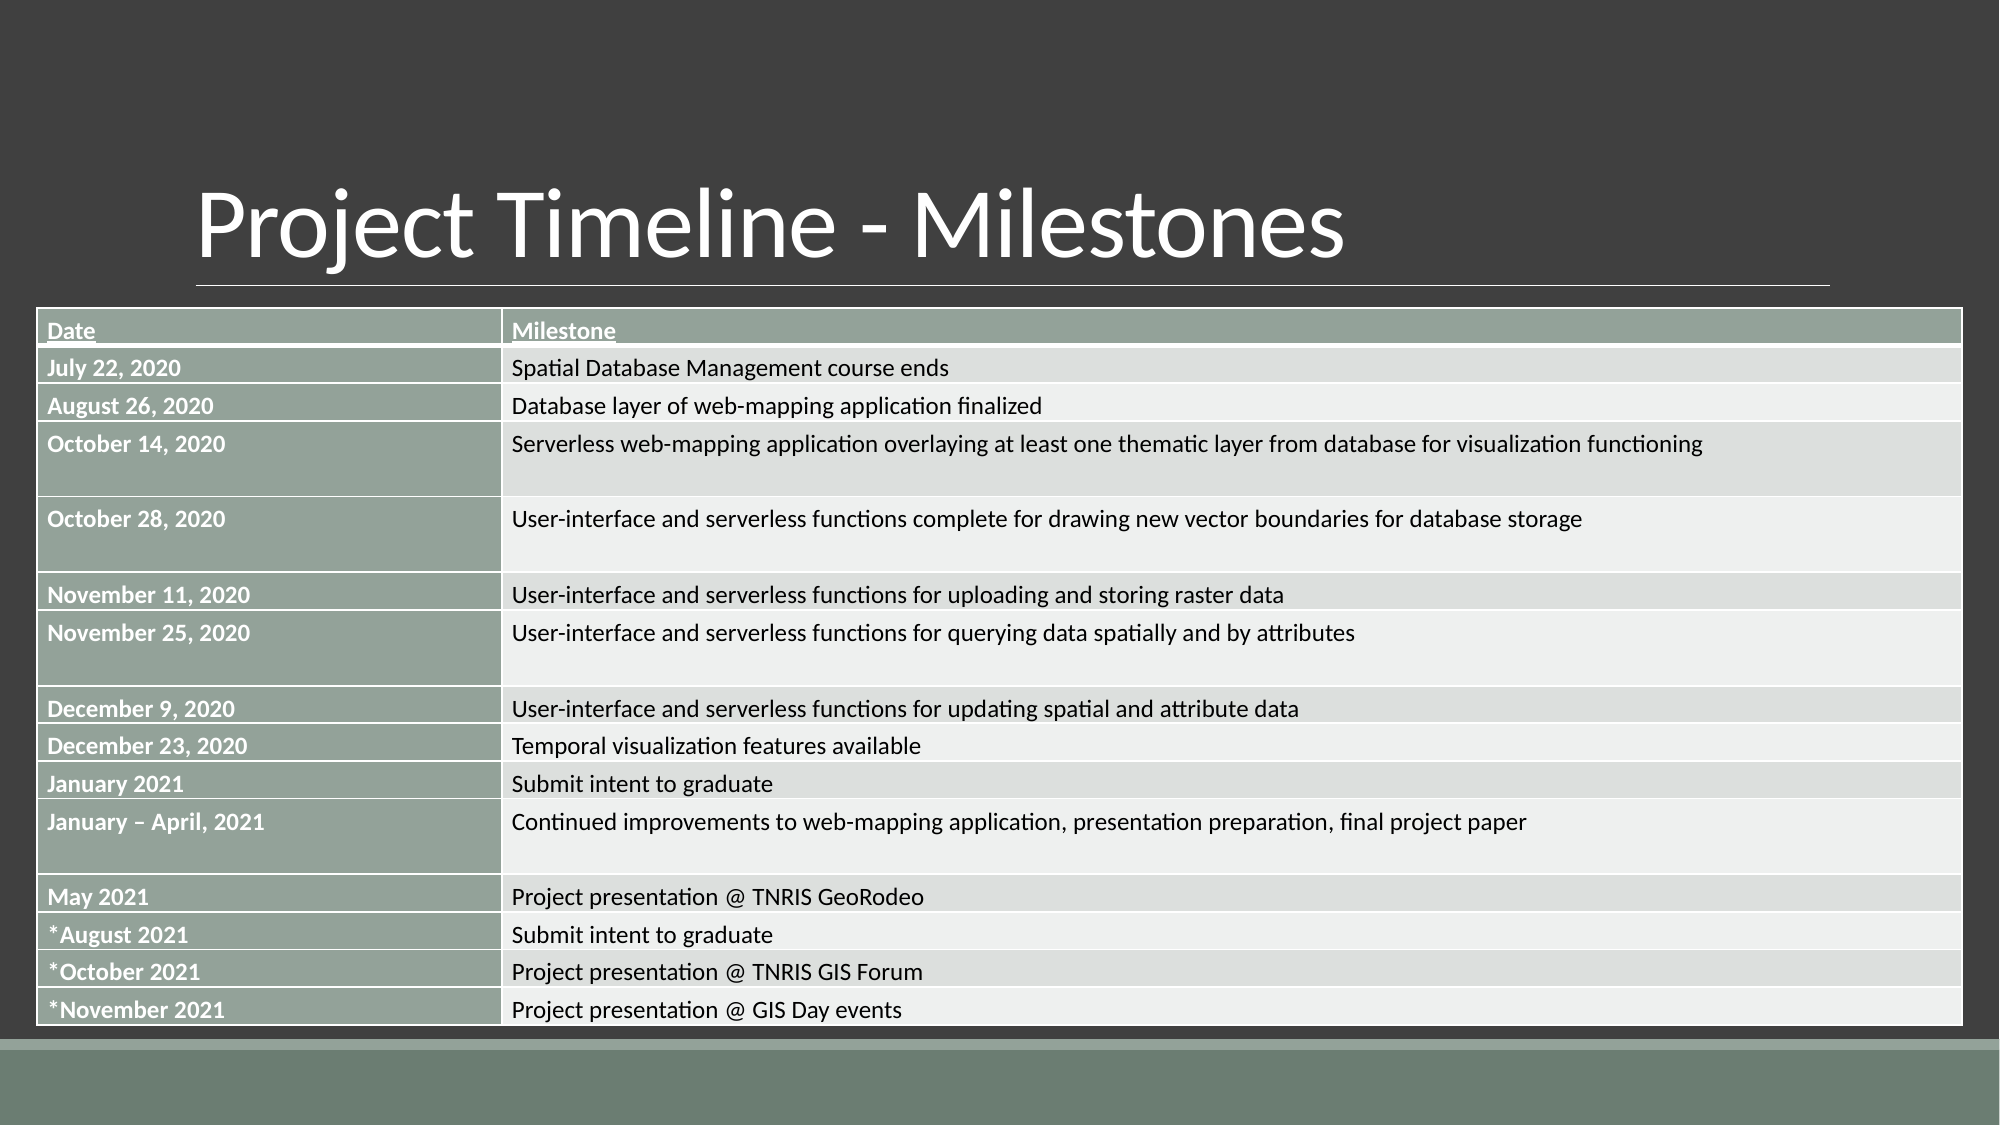

# Project Timeline - Milestones
| Date | Milestone |
| --- | --- |
| July 22, 2020 | Spatial Database Management course ends |
| August 26, 2020 | Database layer of web-mapping application finalized |
| October 14, 2020 | Serverless web-mapping application overlaying at least one thematic layer from database for visualization functioning |
| October 28, 2020 | User-interface and serverless functions complete for drawing new vector boundaries for database storage |
| November 11, 2020 | User-interface and serverless functions for uploading and storing raster data |
| November 25, 2020 | User-interface and serverless functions for querying data spatially and by attributes |
| December 9, 2020 | User-interface and serverless functions for updating spatial and attribute data |
| December 23, 2020 | Temporal visualization features available |
| January 2021 | Submit intent to graduate |
| January – April, 2021 | Continued improvements to web-mapping application, presentation preparation, final project paper |
| May 2021 | Project presentation @ TNRIS GeoRodeo |
| \*August 2021 | Submit intent to graduate |
| \*October 2021 | Project presentation @ TNRIS GIS Forum |
| \*November 2021 | Project presentation @ GIS Day events |